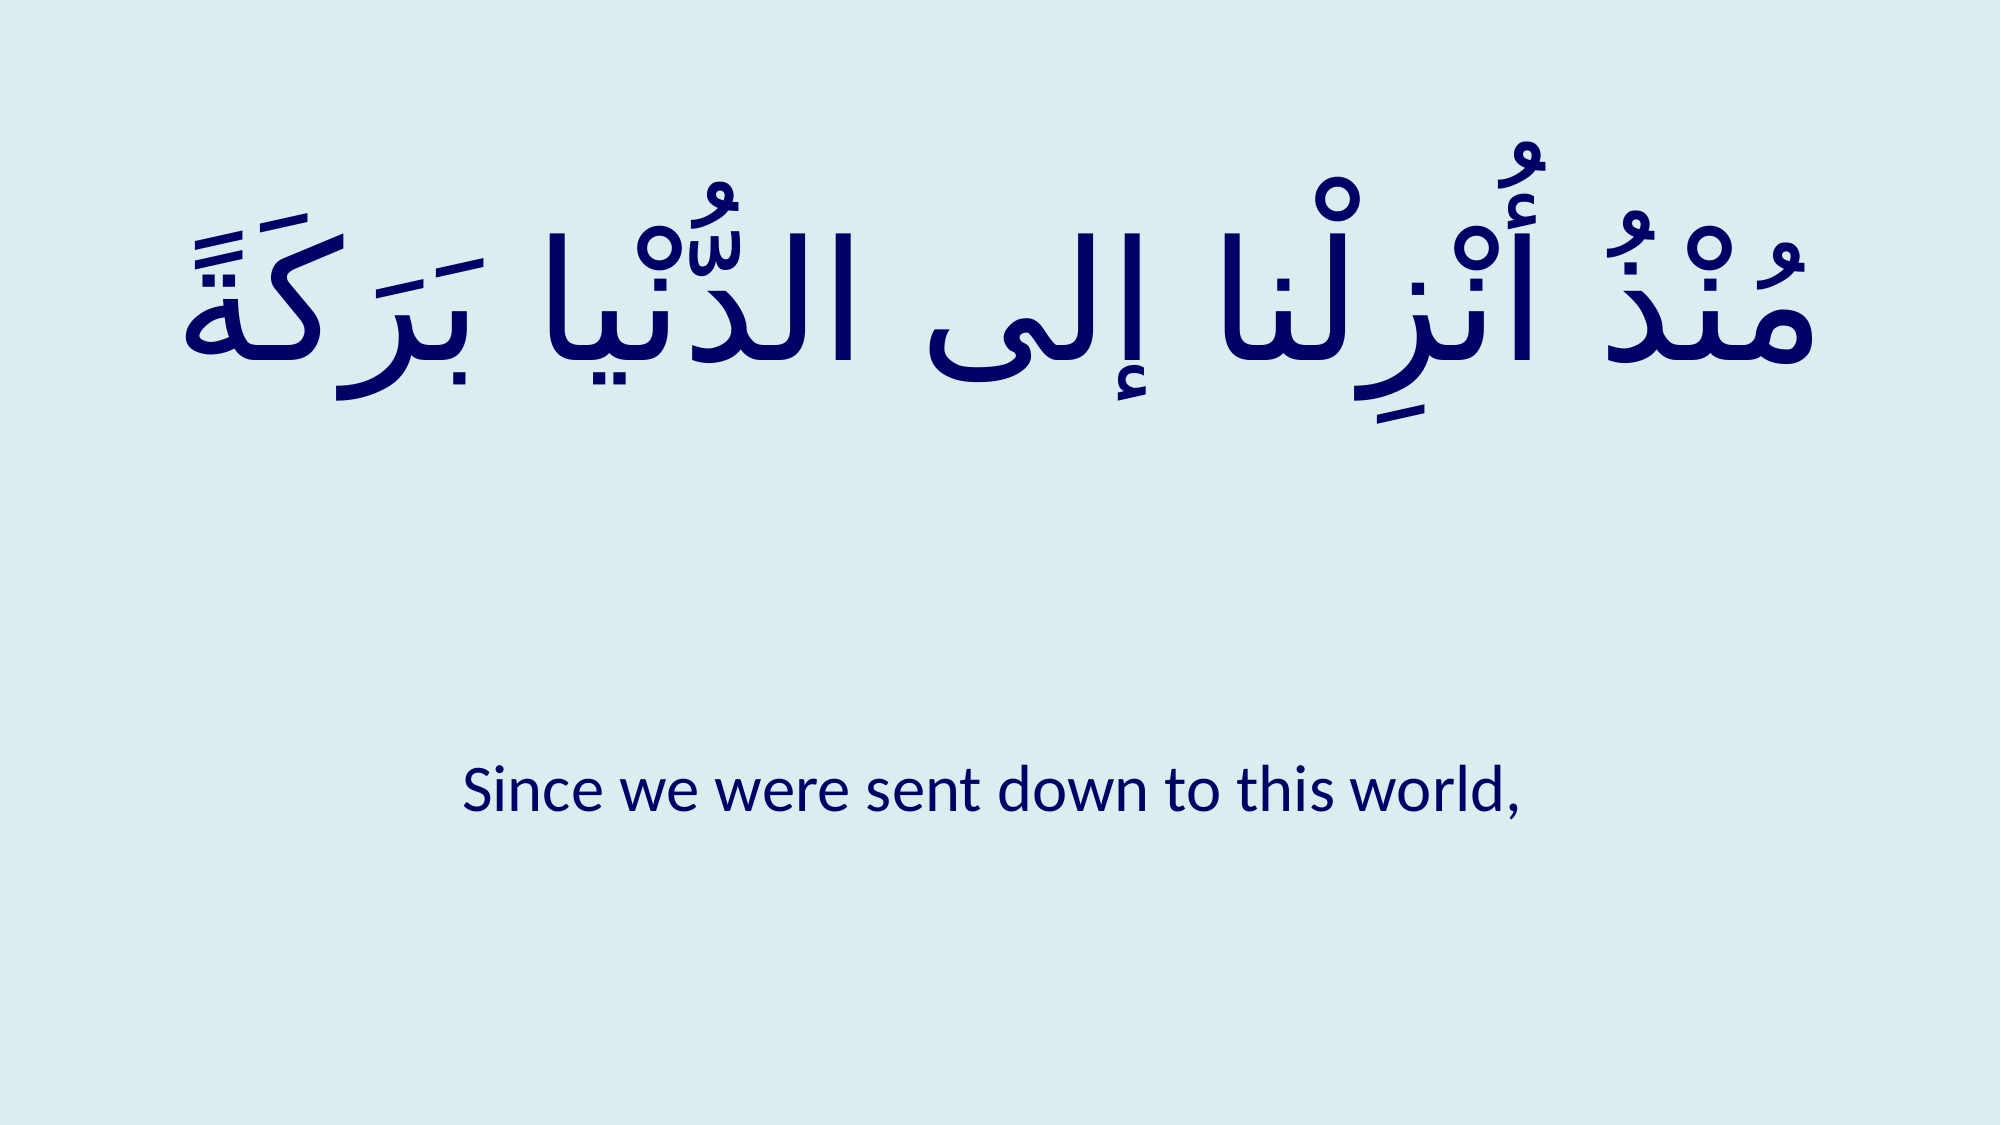

# مُنْذُ أُنْزِلْنا إلى الدُّنْيا بَرَكَةً
Since we were sent down to this world,